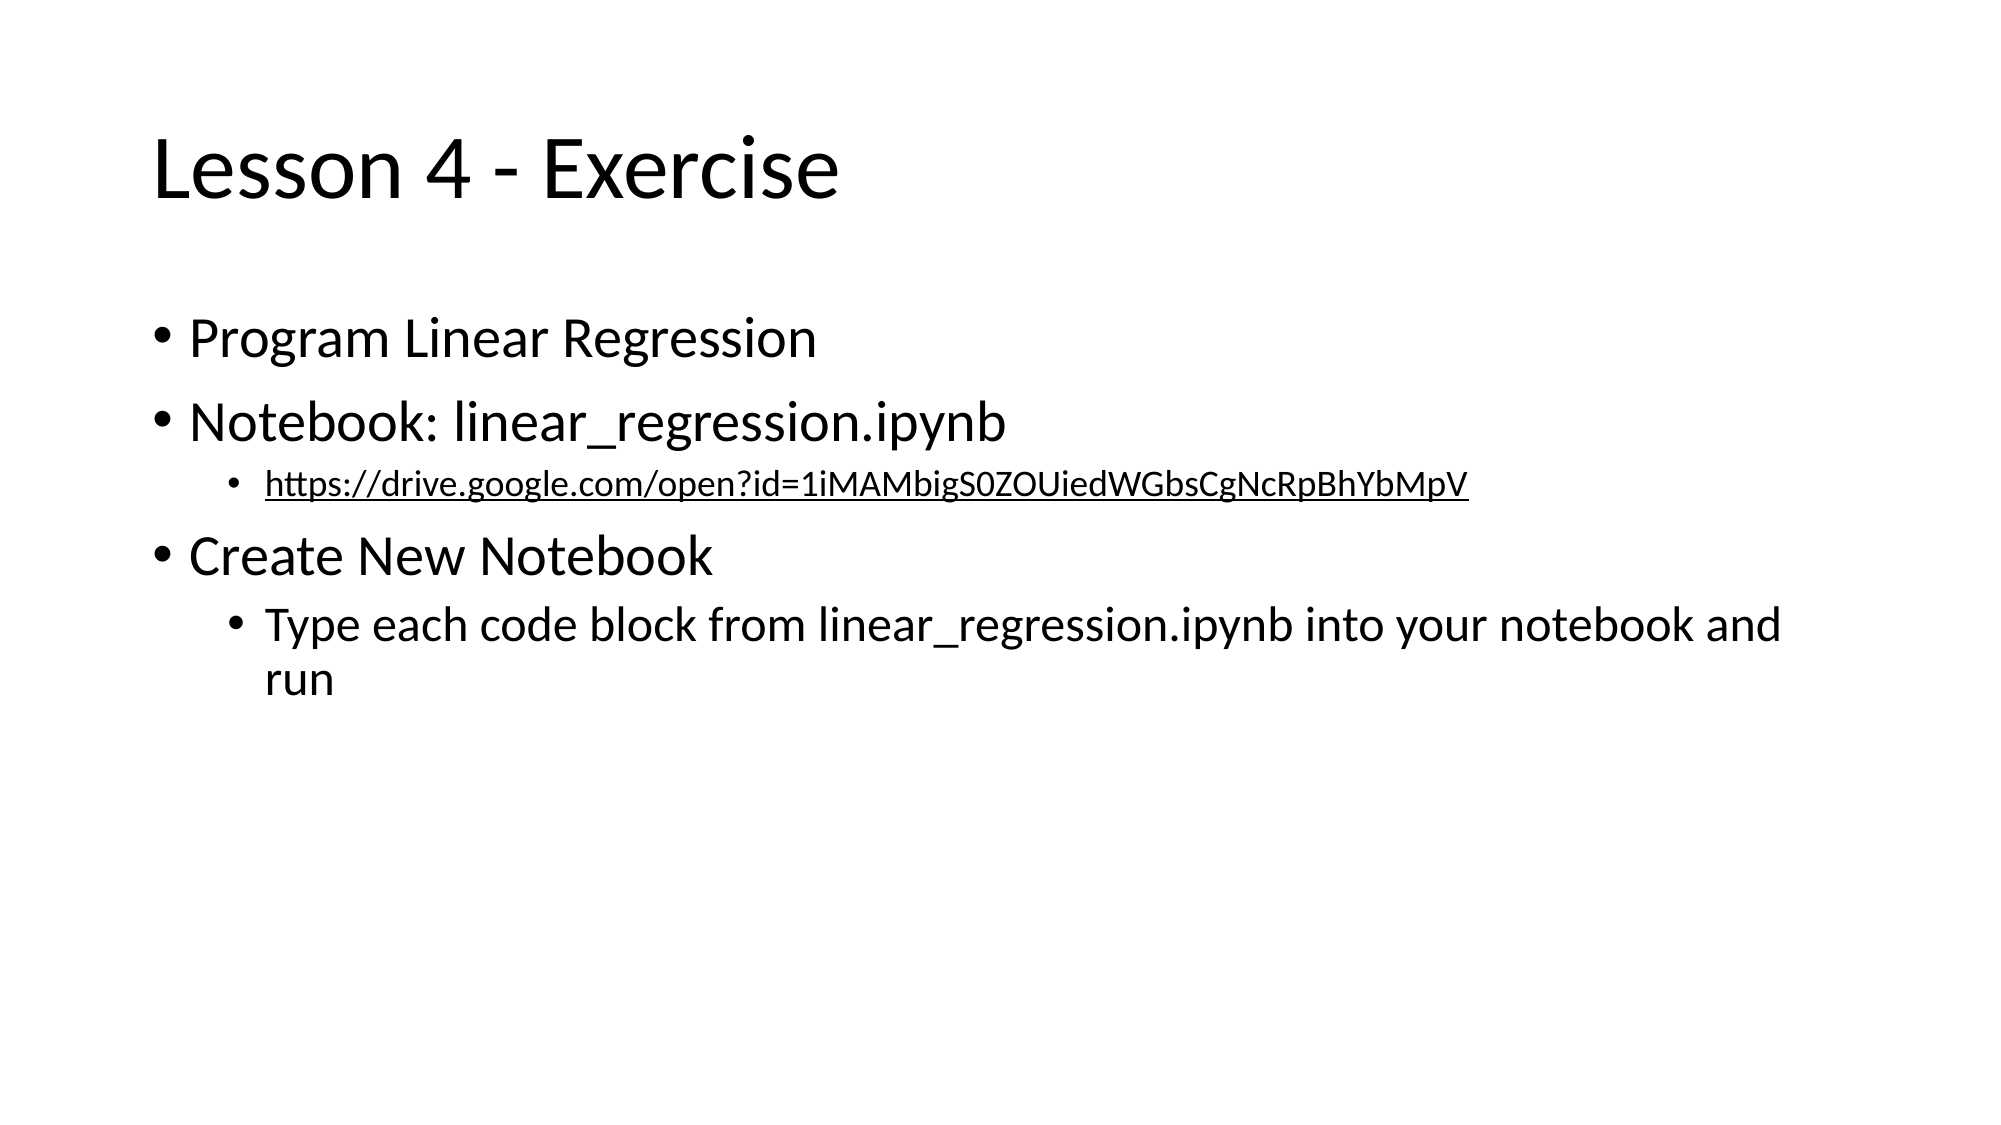

# Lesson 4 - Exercise
Program Linear Regression
Notebook: linear_regression.ipynb
https://drive.google.com/open?id=1iMAMbigS0ZOUiedWGbsCgNcRpBhYbMpV
Create New Notebook
Type each code block from linear_regression.ipynb into your notebook and run